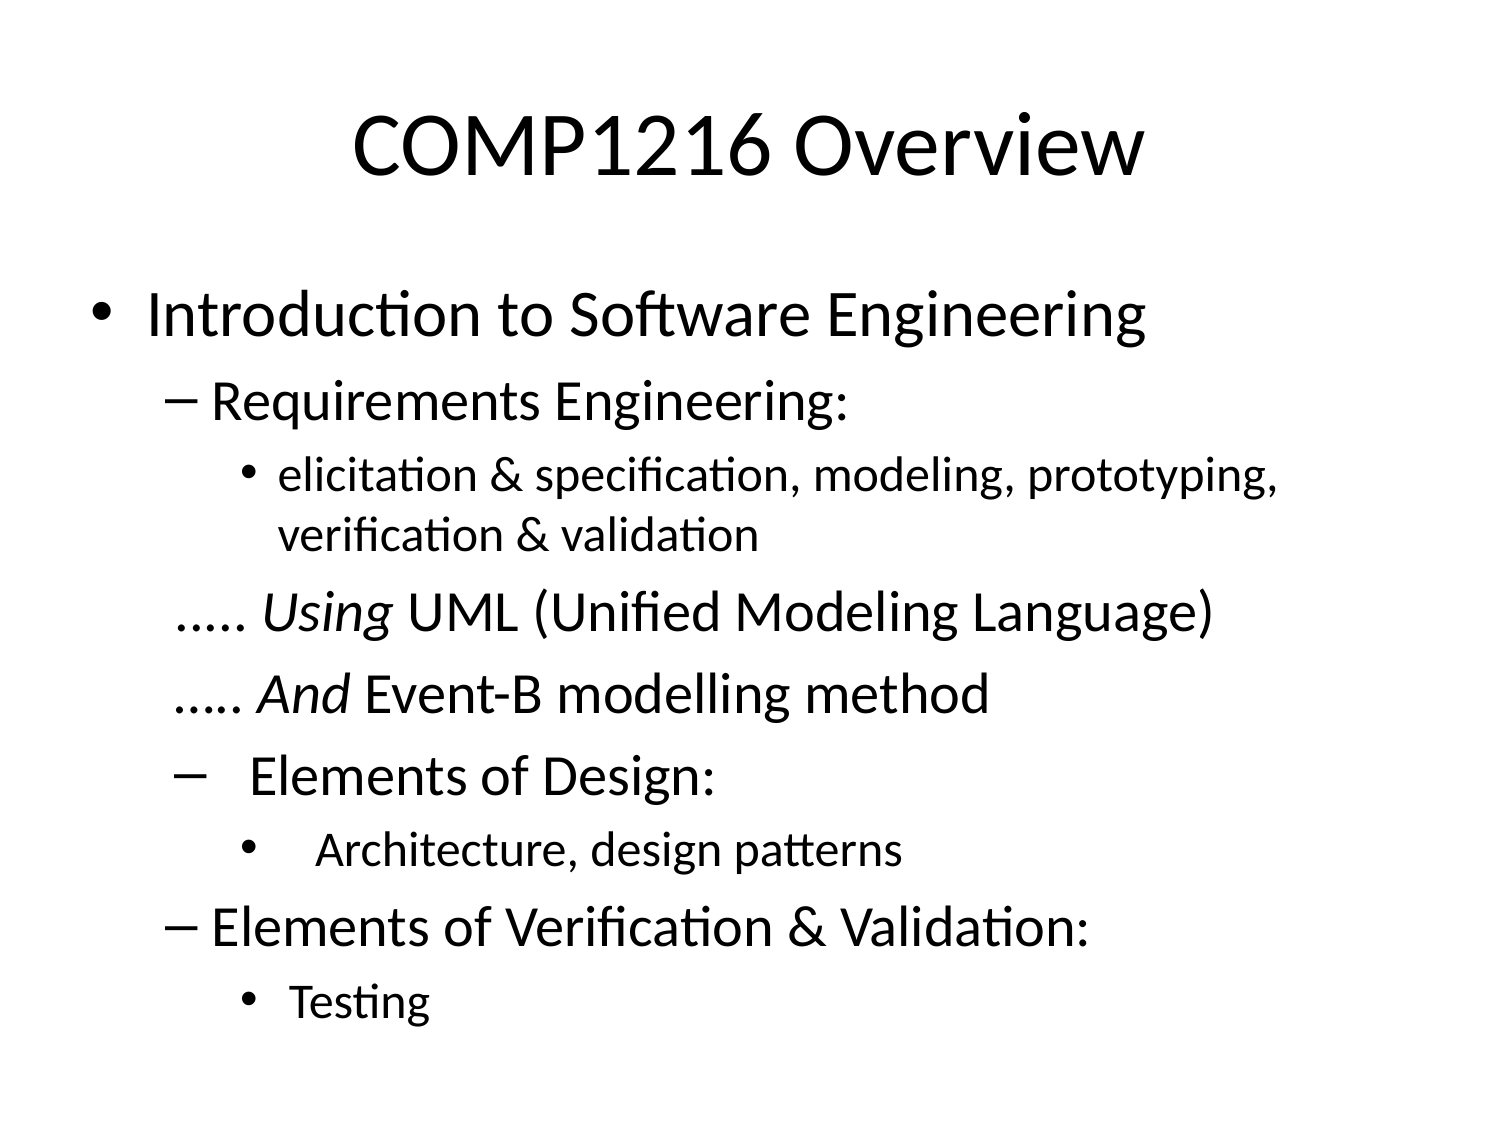

# COMP1216 Overview
Introduction to Software Engineering
Requirements Engineering:
elicitation & specification, modeling, prototyping, verification & validation
..... Using UML (Unified Modeling Language)
….. And Event-B modelling method
Elements of Design:
Architecture, design patterns
Elements of Verification & Validation:
 Testing